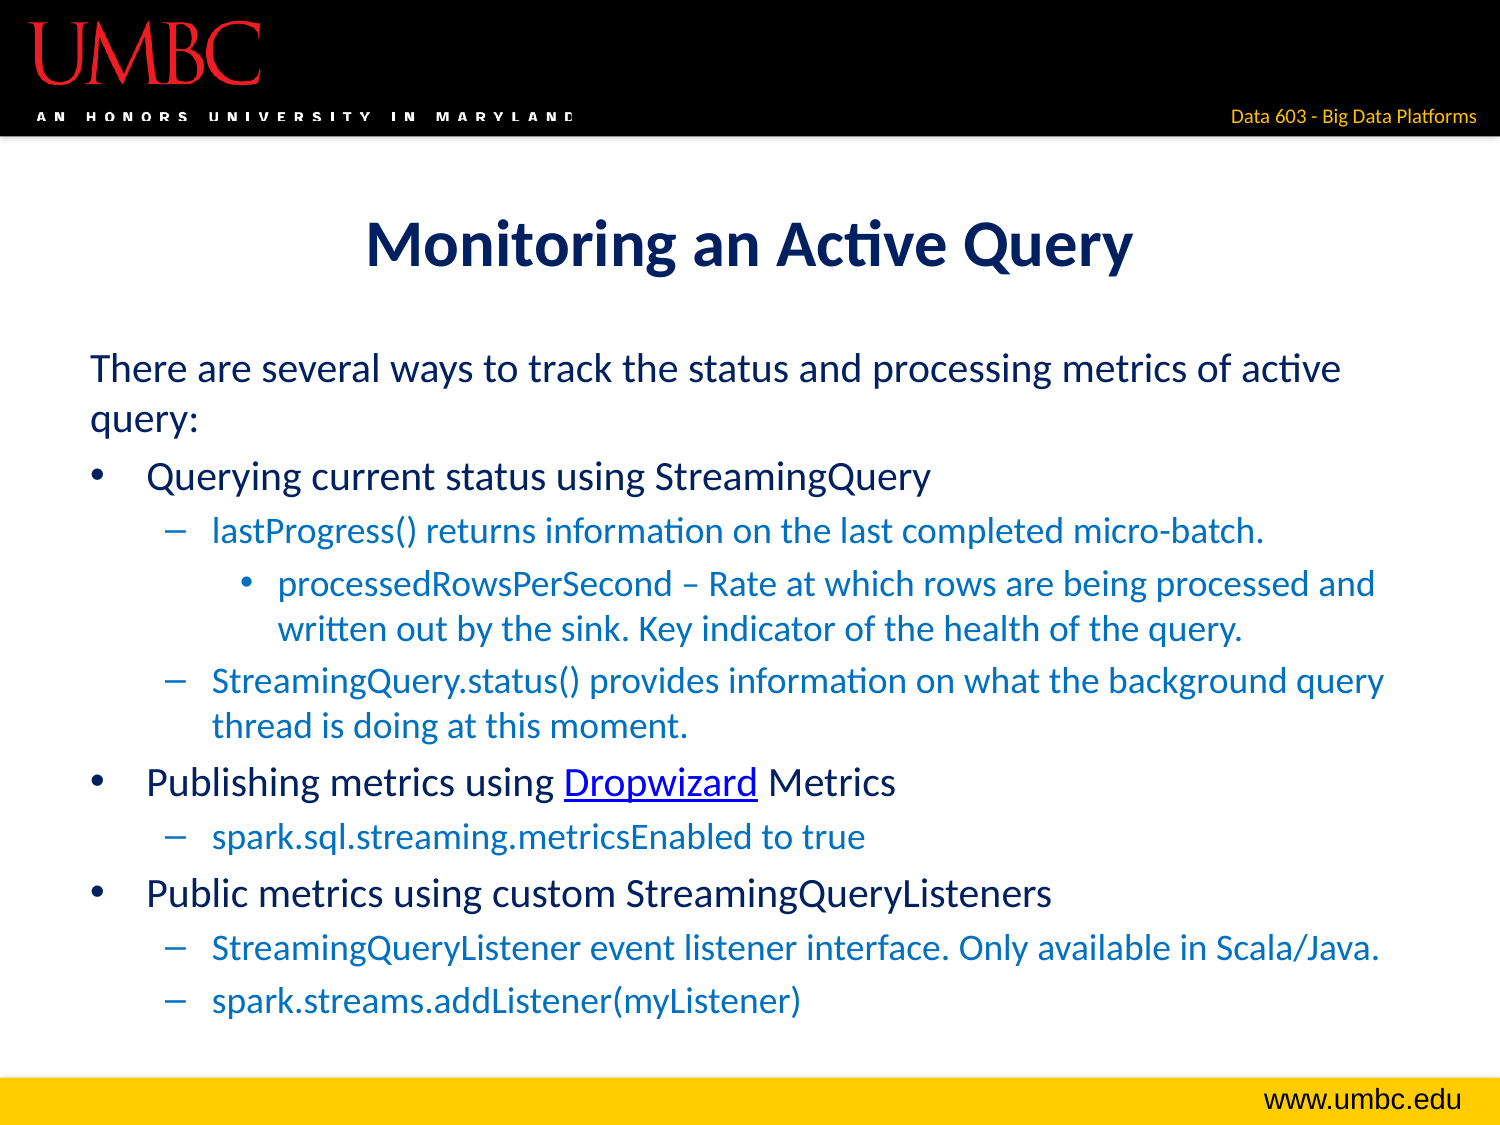

# Monitoring an Active Query
There are several ways to track the status and processing metrics of active query:
Querying current status using StreamingQuery
lastProgress() returns information on the last completed micro-batch.
processedRowsPerSecond – Rate at which rows are being processed and written out by the sink. Key indicator of the health of the query.
StreamingQuery.status() provides information on what the background query thread is doing at this moment.
Publishing metrics using Dropwizard Metrics
spark.sql.streaming.metricsEnabled to true
Public metrics using custom StreamingQueryListeners
StreamingQueryListener event listener interface. Only available in Scala/Java.
spark.streams.addListener(myListener)